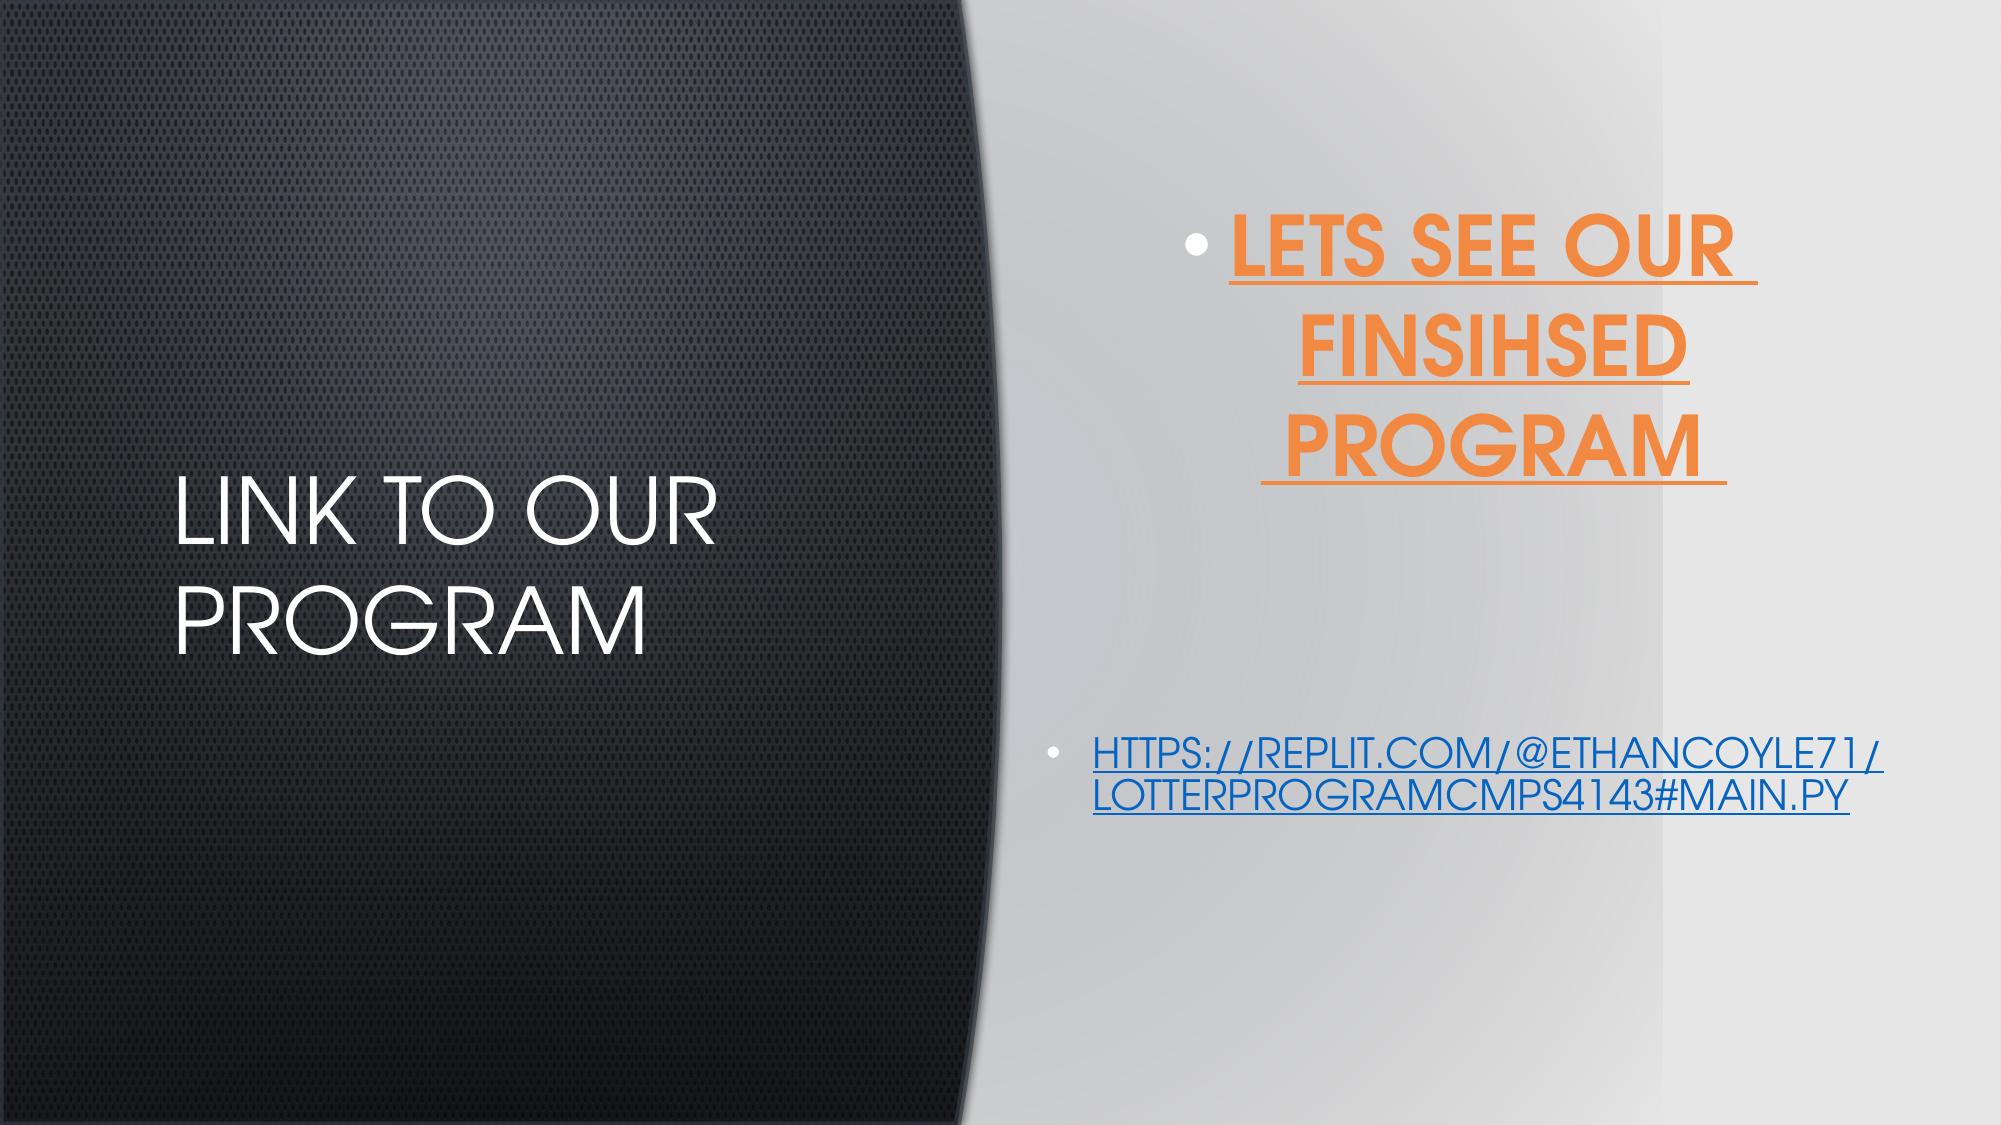

Lets see our finsihsed program

https://replit.com/@ethancoyle71/LotterProgramCMPS4143#main.py

Link to our program